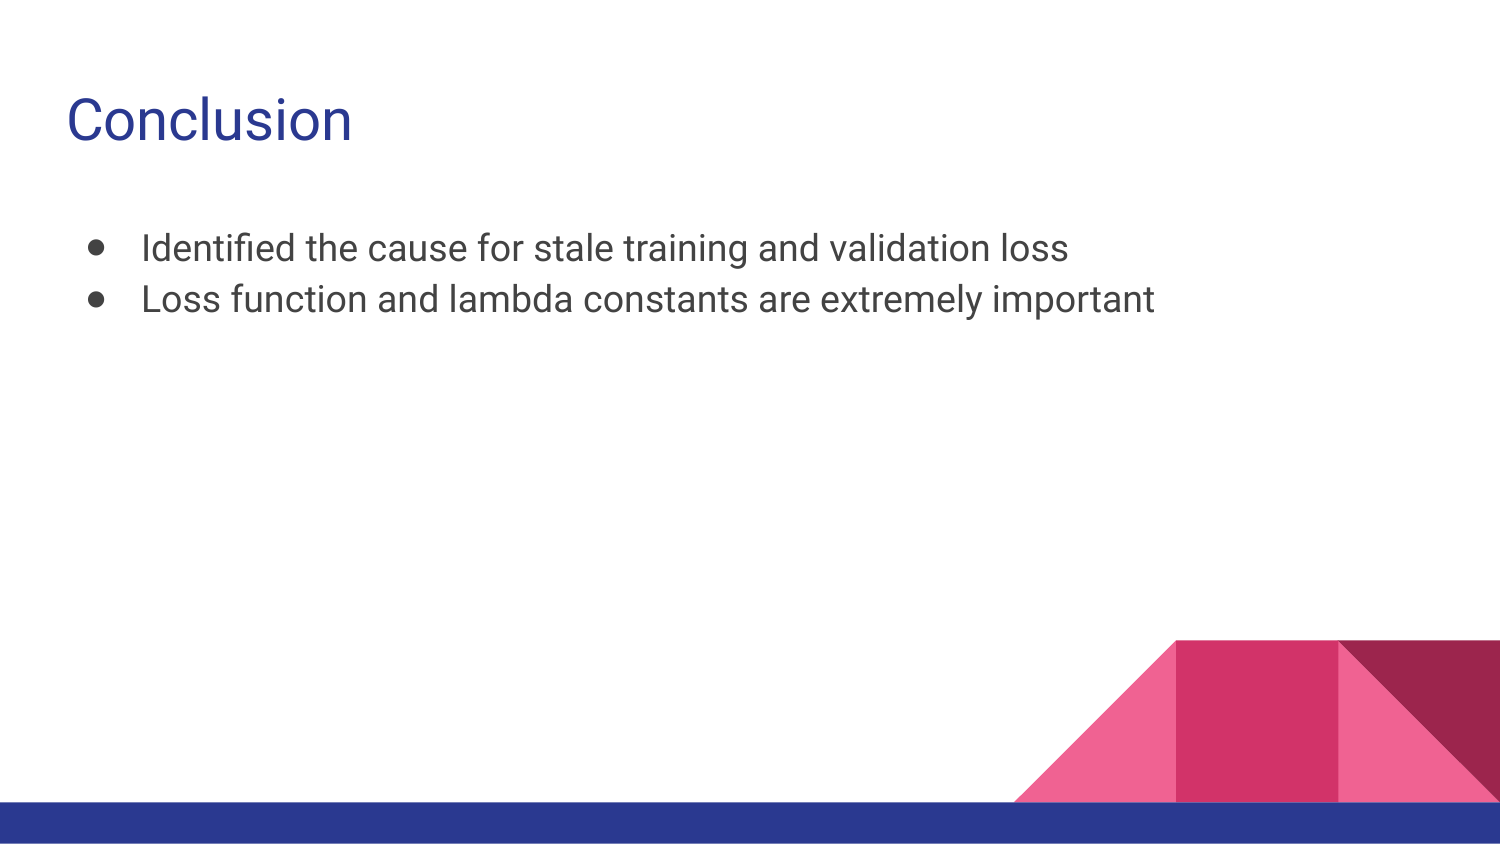

# Conclusion
Identified the cause for stale training and validation loss
Loss function and lambda constants are extremely important